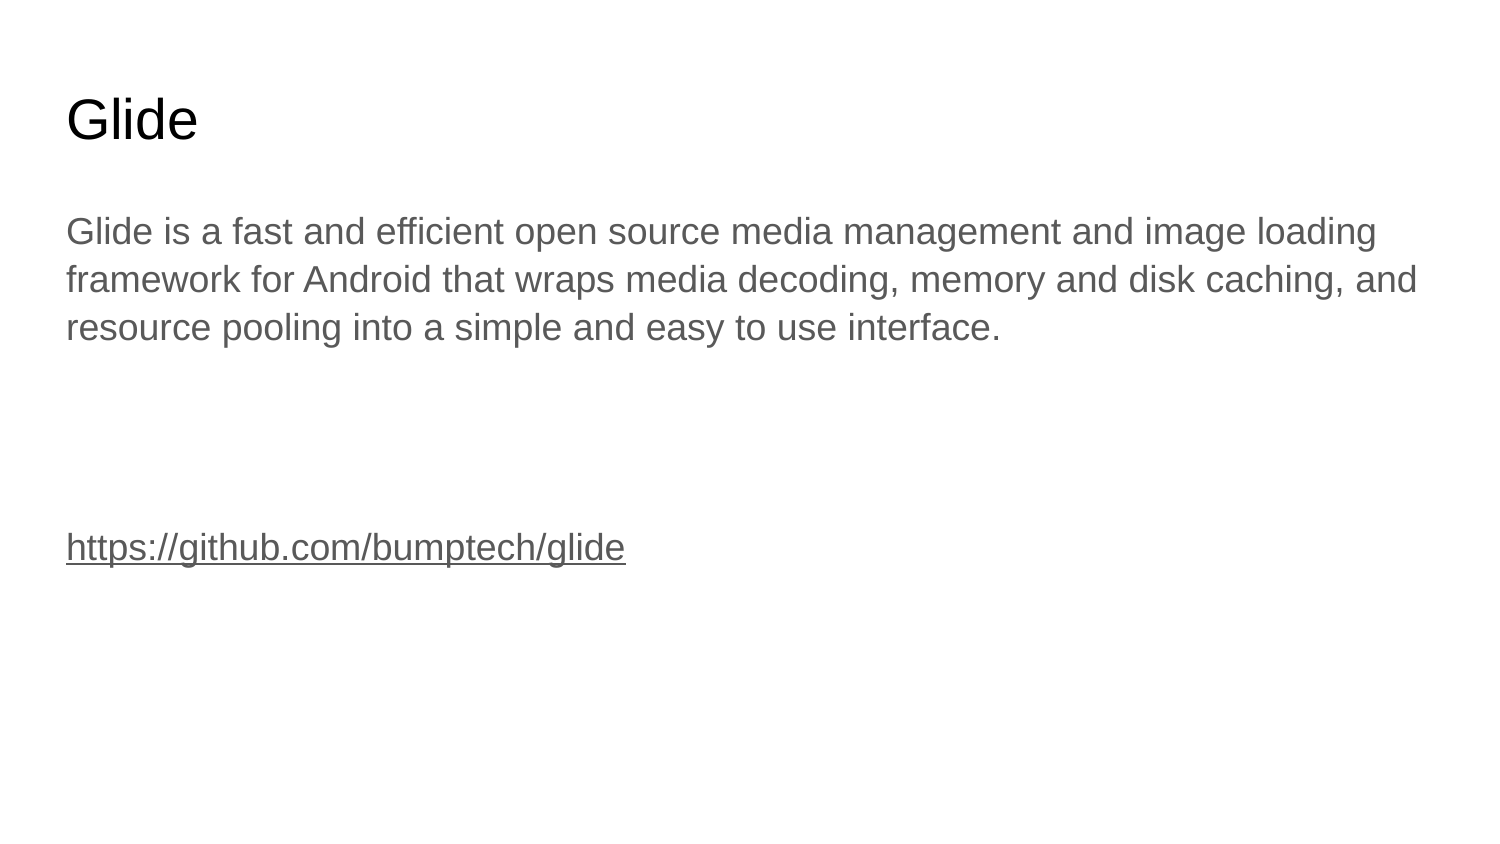

# Glide
Glide is a fast and efficient open source media management and image loading framework for Android that wraps media decoding, memory and disk caching, and resource pooling into a simple and easy to use interface.

https://github.com/bumptech/glide